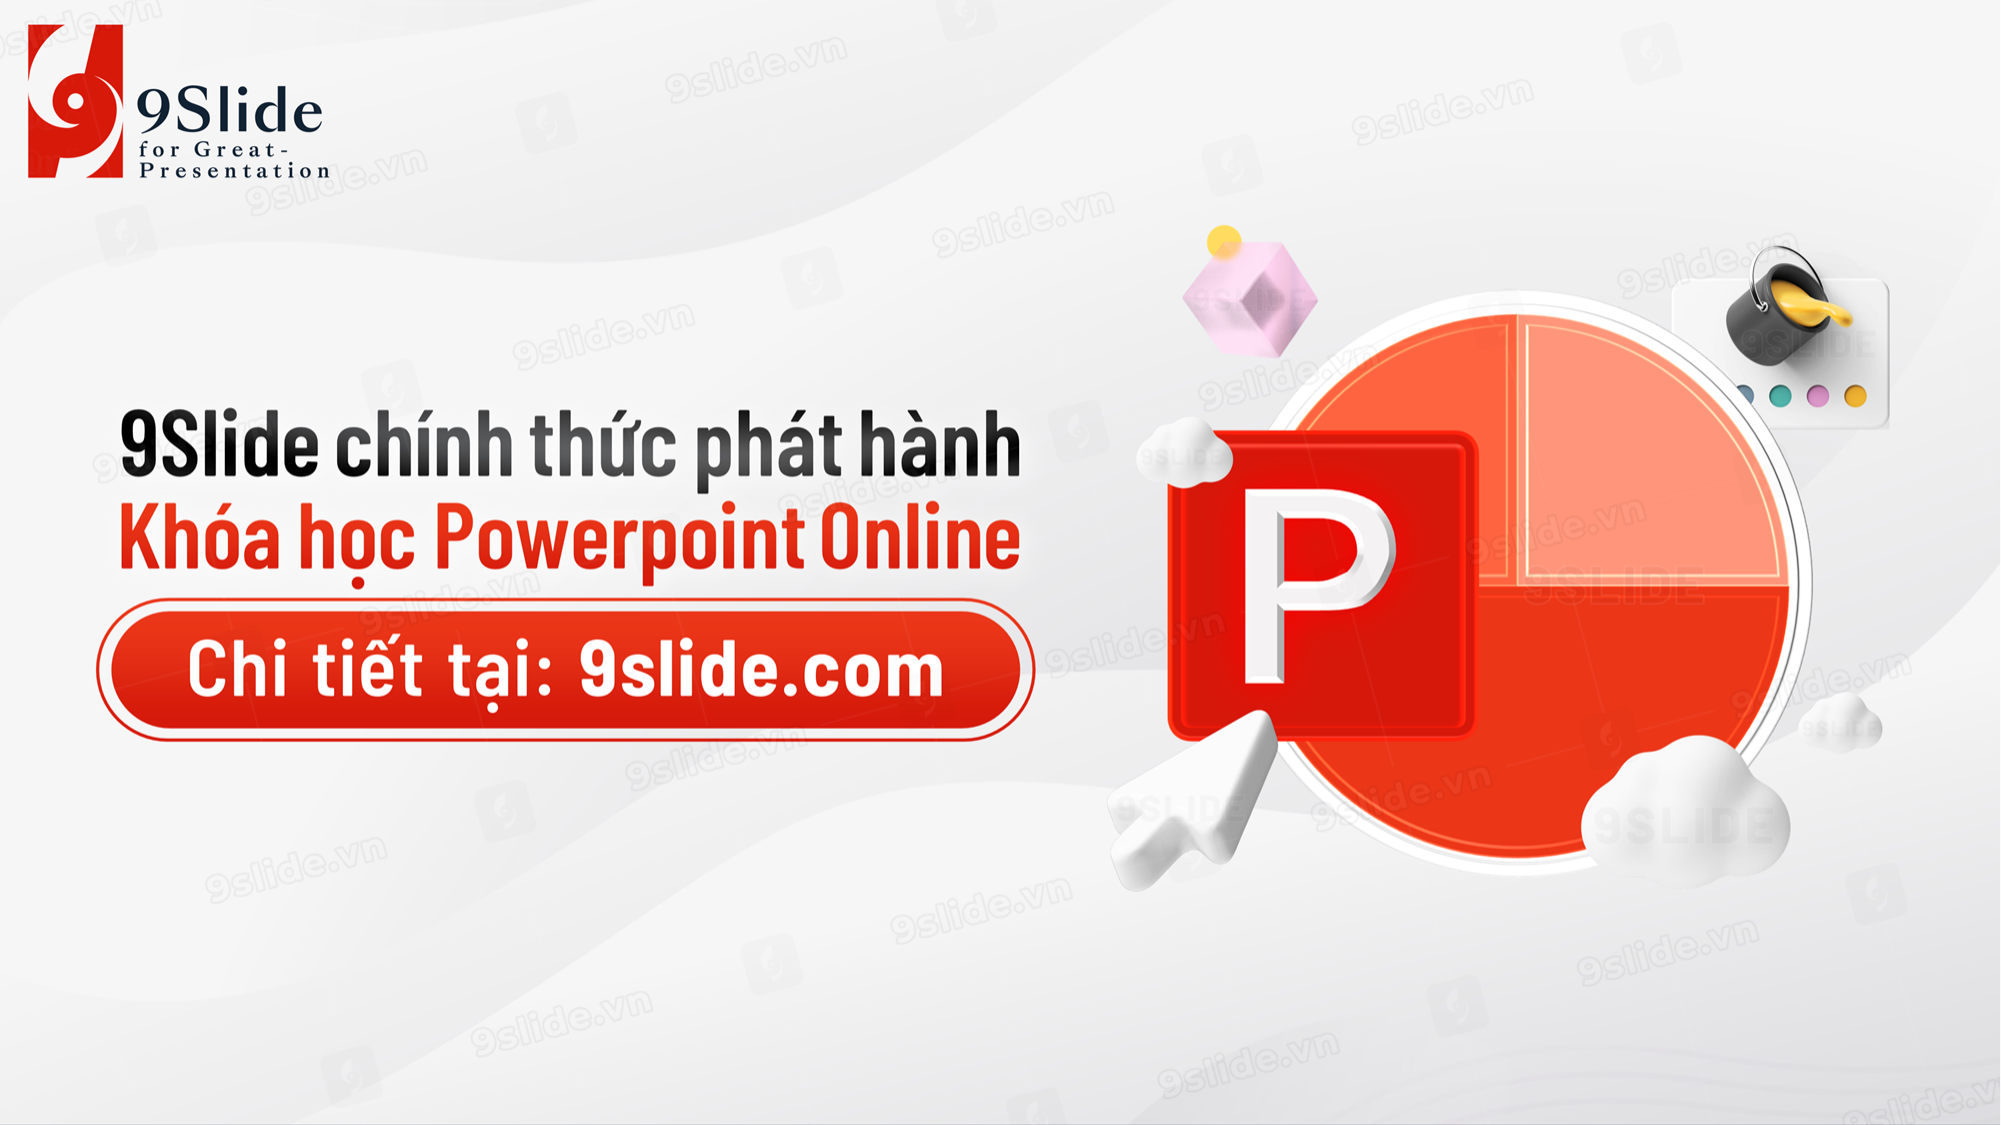

C:\Users\9Slide\Documents\
D:\9Slide\22. 9Slide Online\Hoc phan Bonus\0. Give away\Christ\